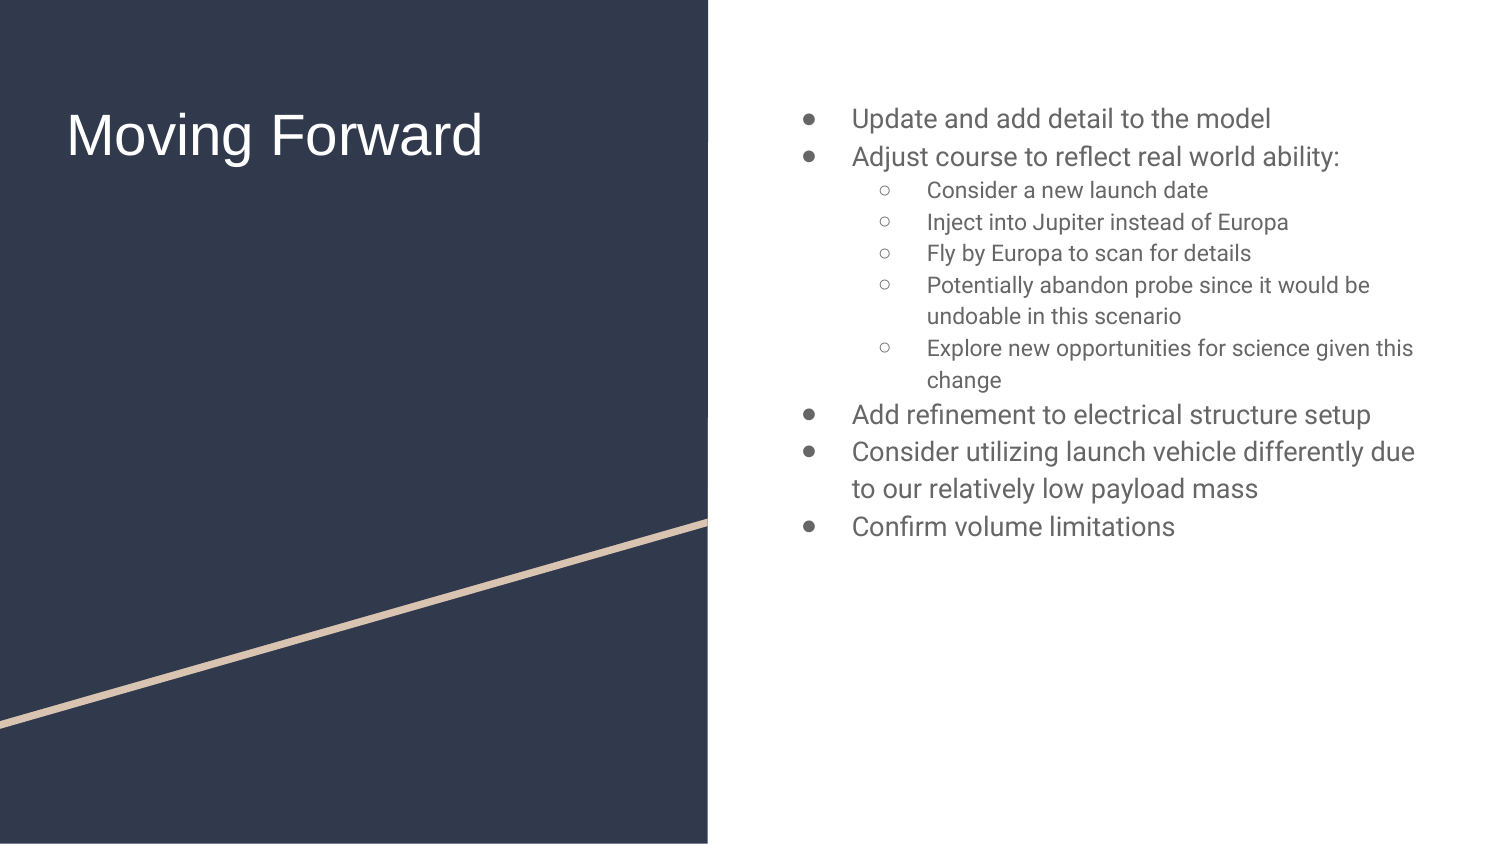

# Moving Forward
Update and add detail to the model
Adjust course to reflect real world ability:
Consider a new launch date
Inject into Jupiter instead of Europa
Fly by Europa to scan for details
Potentially abandon probe since it would be undoable in this scenario
Explore new opportunities for science given this change
Add refinement to electrical structure setup
Consider utilizing launch vehicle differently due to our relatively low payload mass
Confirm volume limitations